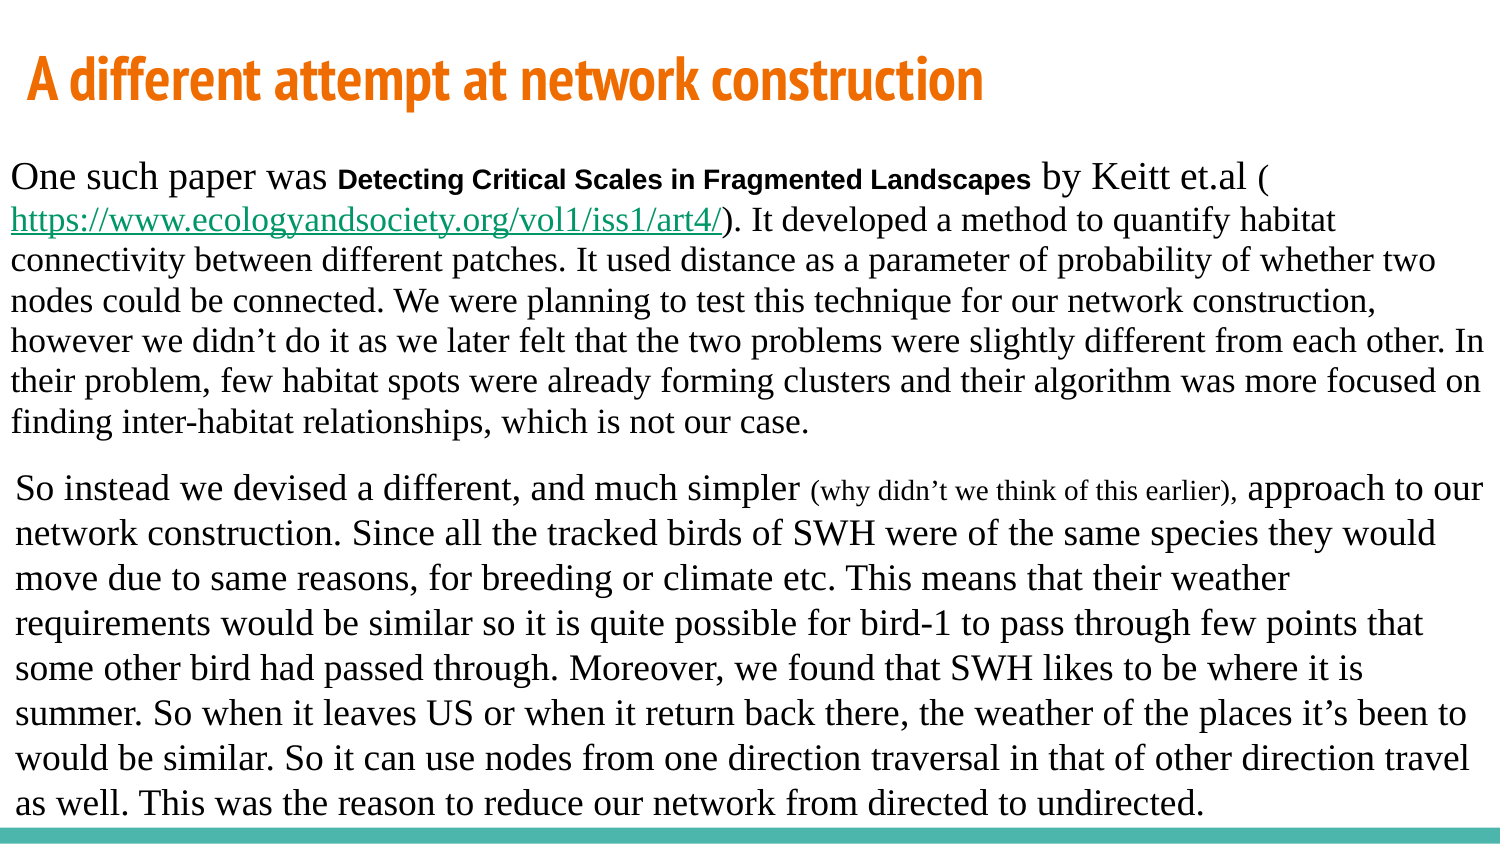

# A different attempt at network construction
One such paper was Detecting Critical Scales in Fragmented Landscapes by Keitt et.al (https://www.ecologyandsociety.org/vol1/iss1/art4/). It developed a method to quantify habitat connectivity between different patches. It used distance as a parameter of probability of whether two nodes could be connected. We were planning to test this technique for our network construction, however we didn’t do it as we later felt that the two problems were slightly different from each other. In their problem, few habitat spots were already forming clusters and their algorithm was more focused on finding inter-habitat relationships, which is not our case.
So instead we devised a different, and much simpler (why didn’t we think of this earlier), approach to our network construction. Since all the tracked birds of SWH were of the same species they would move due to same reasons, for breeding or climate etc. This means that their weather requirements would be similar so it is quite possible for bird-1 to pass through few points that some other bird had passed through. Moreover, we found that SWH likes to be where it is summer. So when it leaves US or when it return back there, the weather of the places it’s been to would be similar. So it can use nodes from one direction traversal in that of other direction travel as well. This was the reason to reduce our network from directed to undirected.